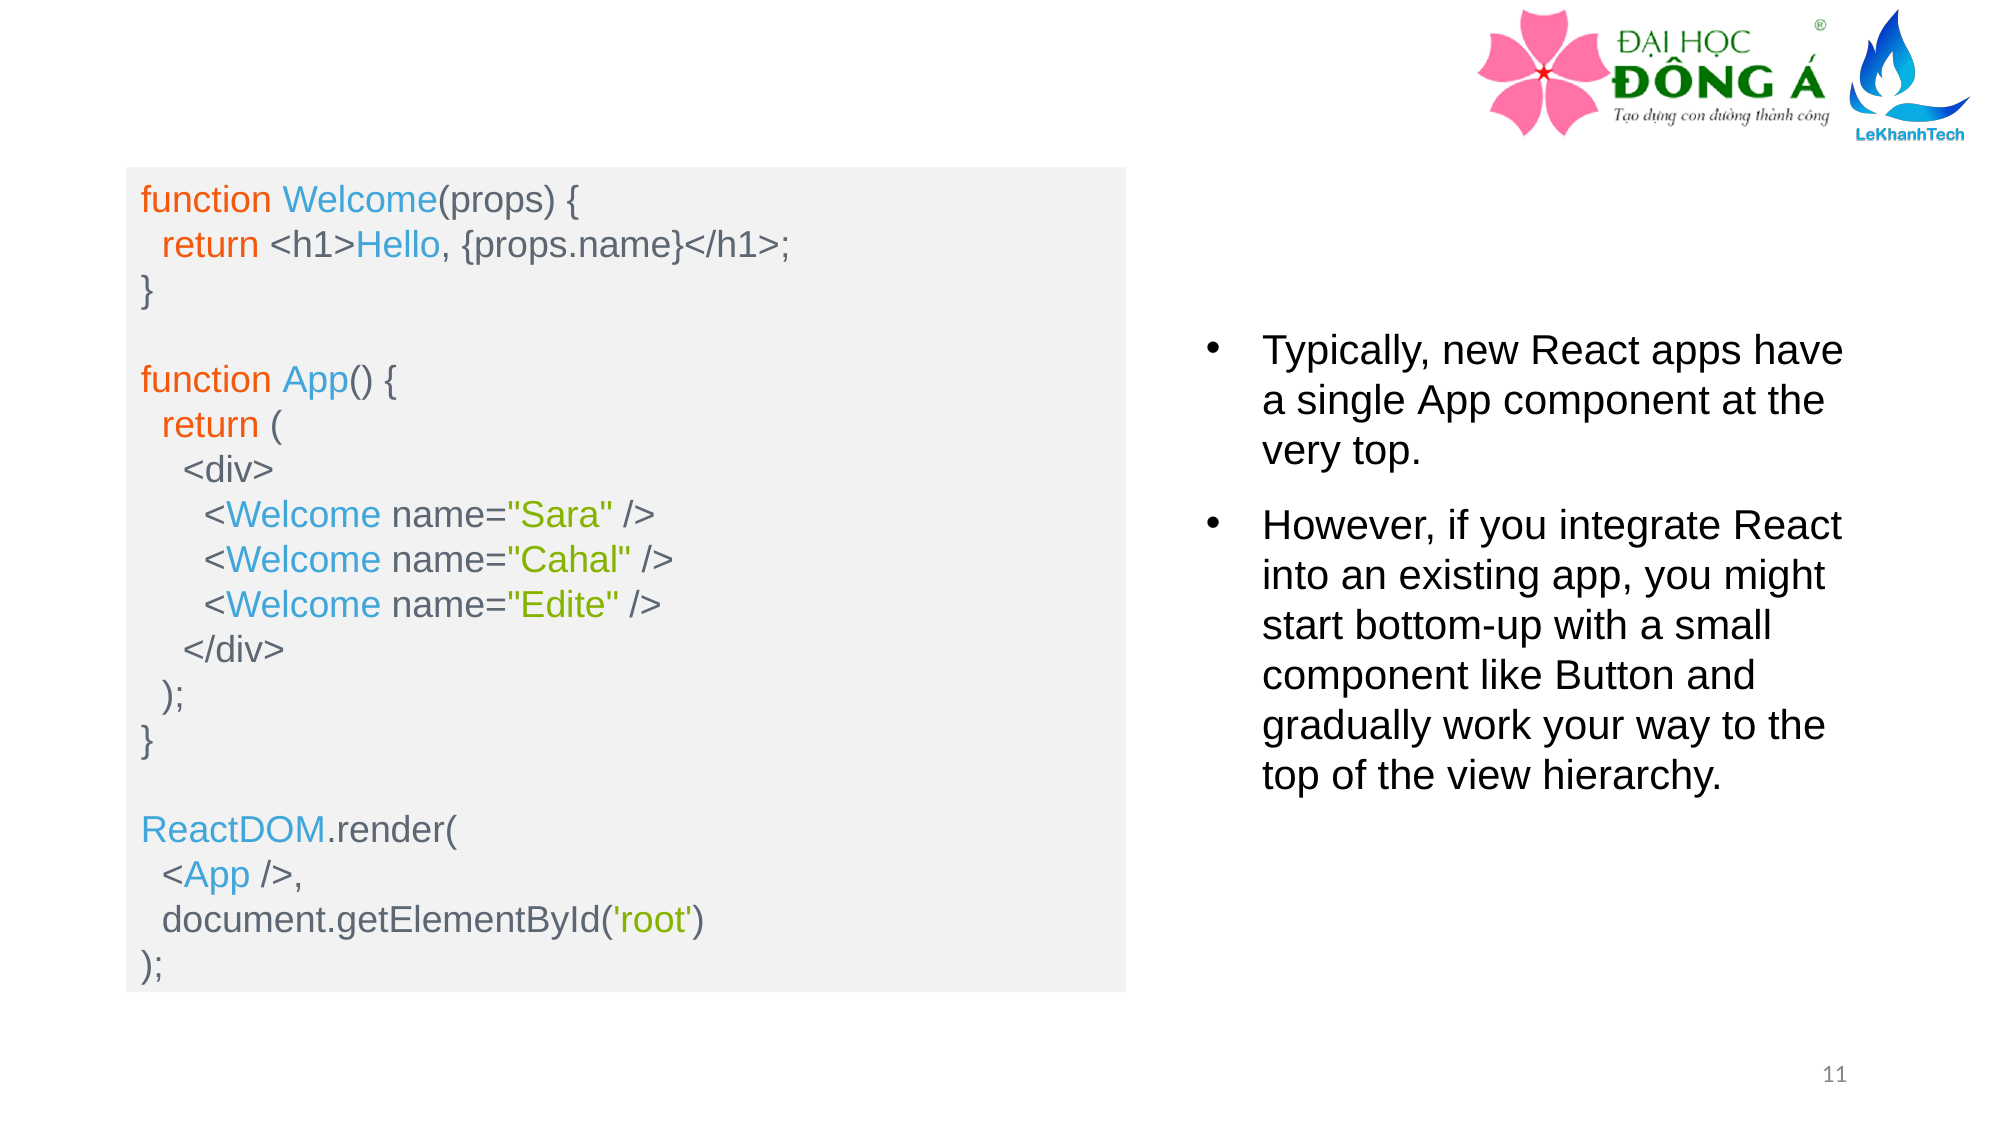

function Welcome(props) {
  return <h1>Hello, {props.name}</h1>;
}
function App() {
  return (
    <div>
      <Welcome name="Sara" />
      <Welcome name="Cahal" />
      <Welcome name="Edite" />
    </div>
  );
}
ReactDOM.render(
  <App />,
  document.getElementById('root')
);
Typically, new React apps have a single App component at the very top.
However, if you integrate React into an existing app, you might start bottom-up with a small component like Button and gradually work your way to the top of the view hierarchy.
11